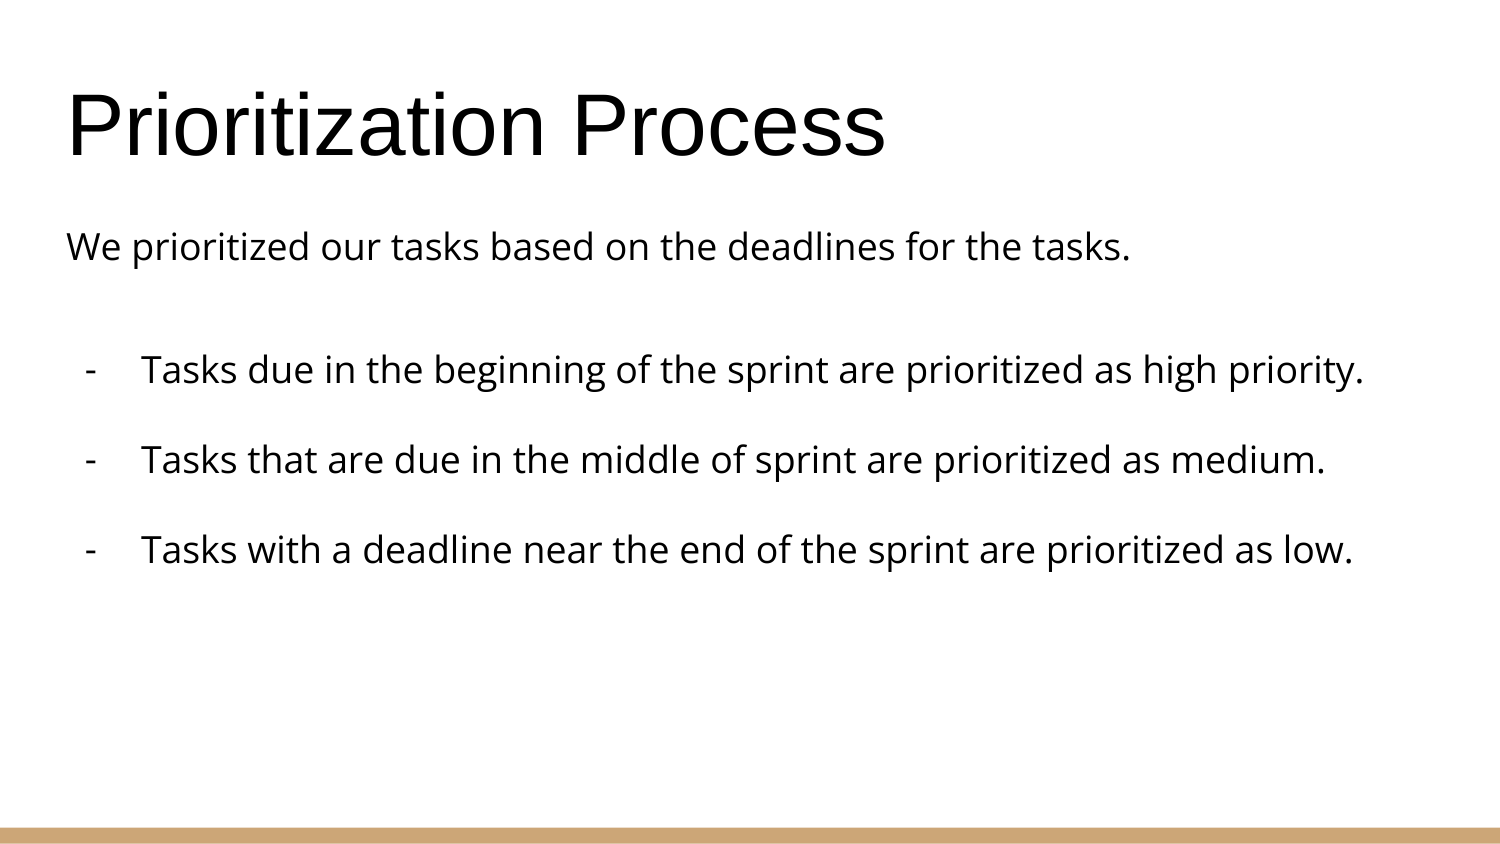

# Prioritization Process
We prioritized our tasks based on the deadlines for the tasks.
Tasks due in the beginning of the sprint are prioritized as high priority.
Tasks that are due in the middle of sprint are prioritized as medium.
Tasks with a deadline near the end of the sprint are prioritized as low.